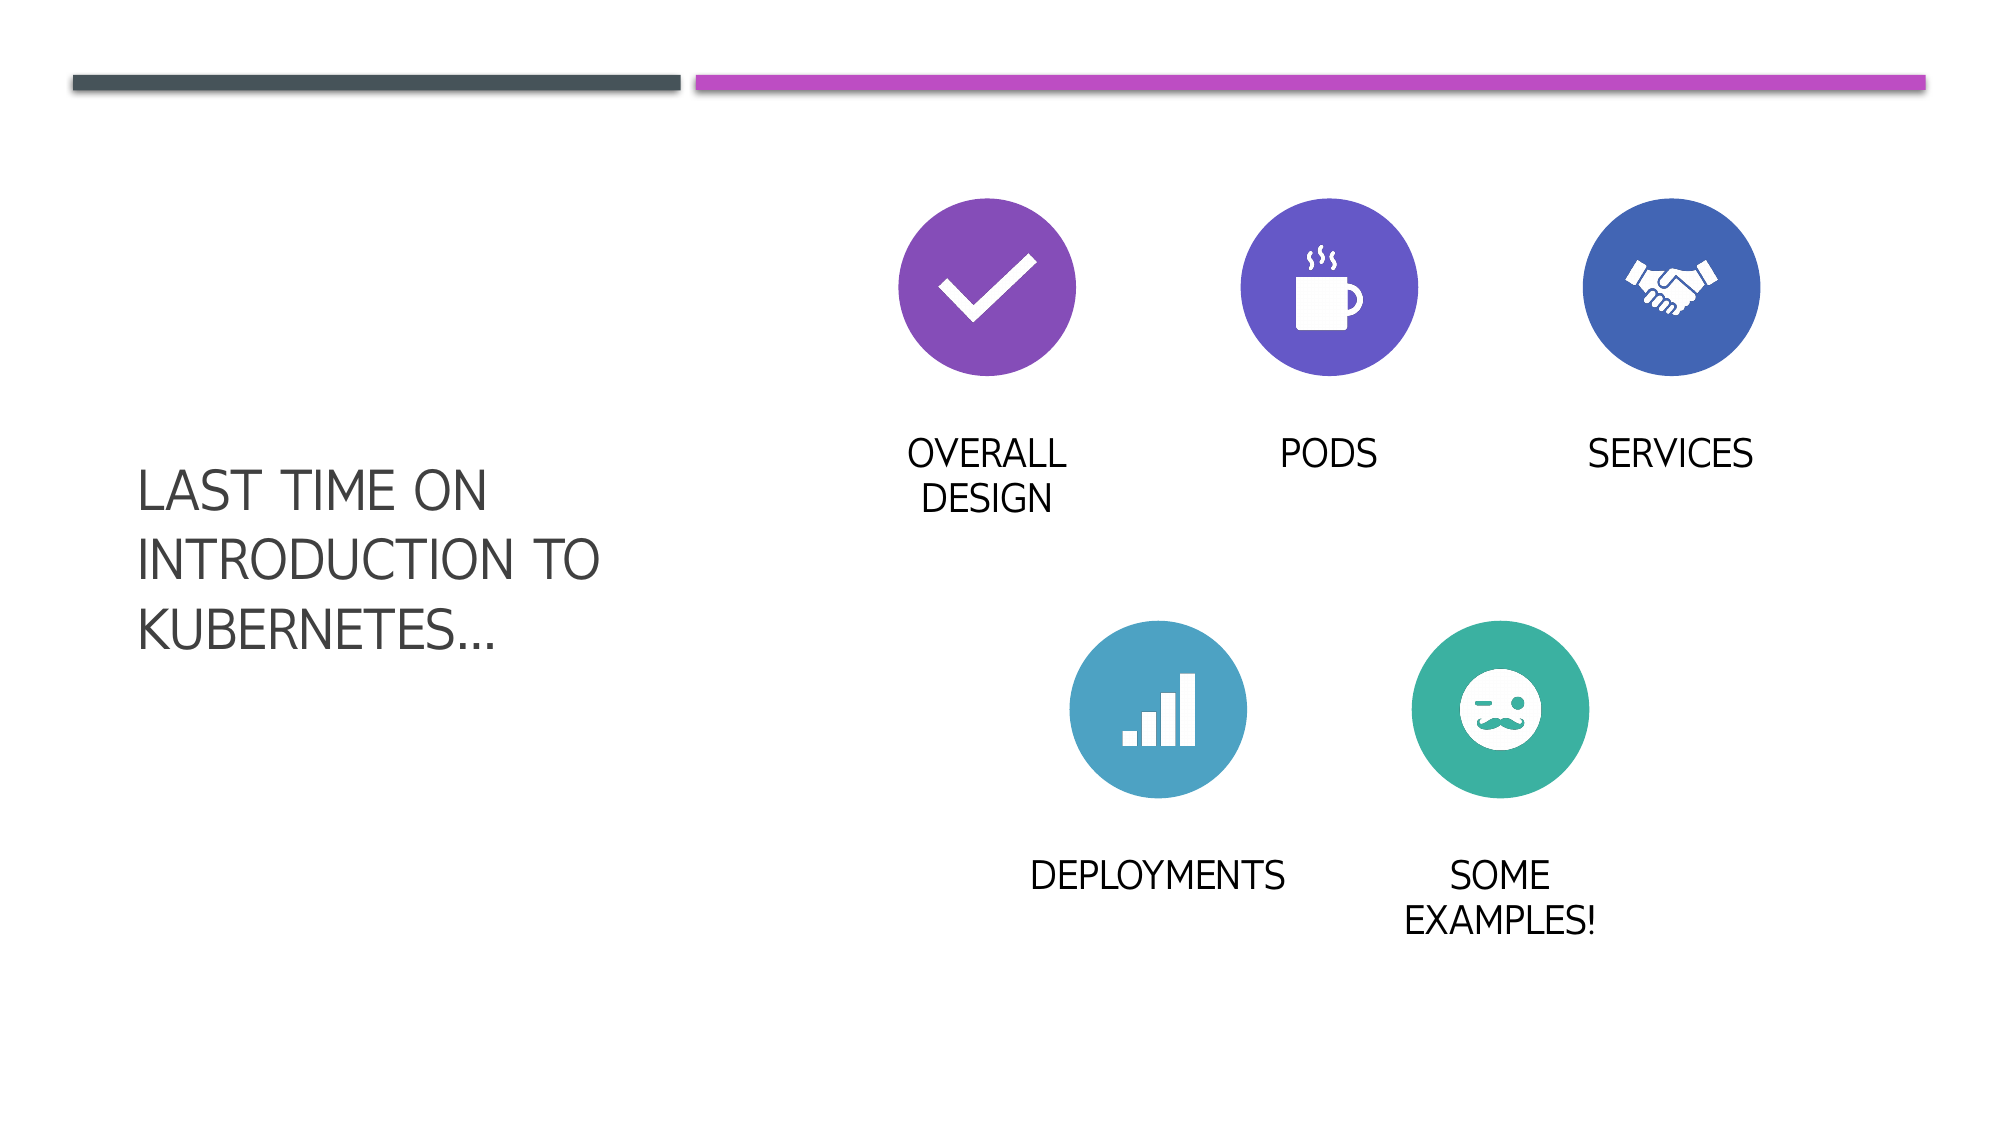

# LAST TIME ON INTRODUCTION TO KUBERNETES…
Overall design
Pods
Services
Deployments
Some examples!